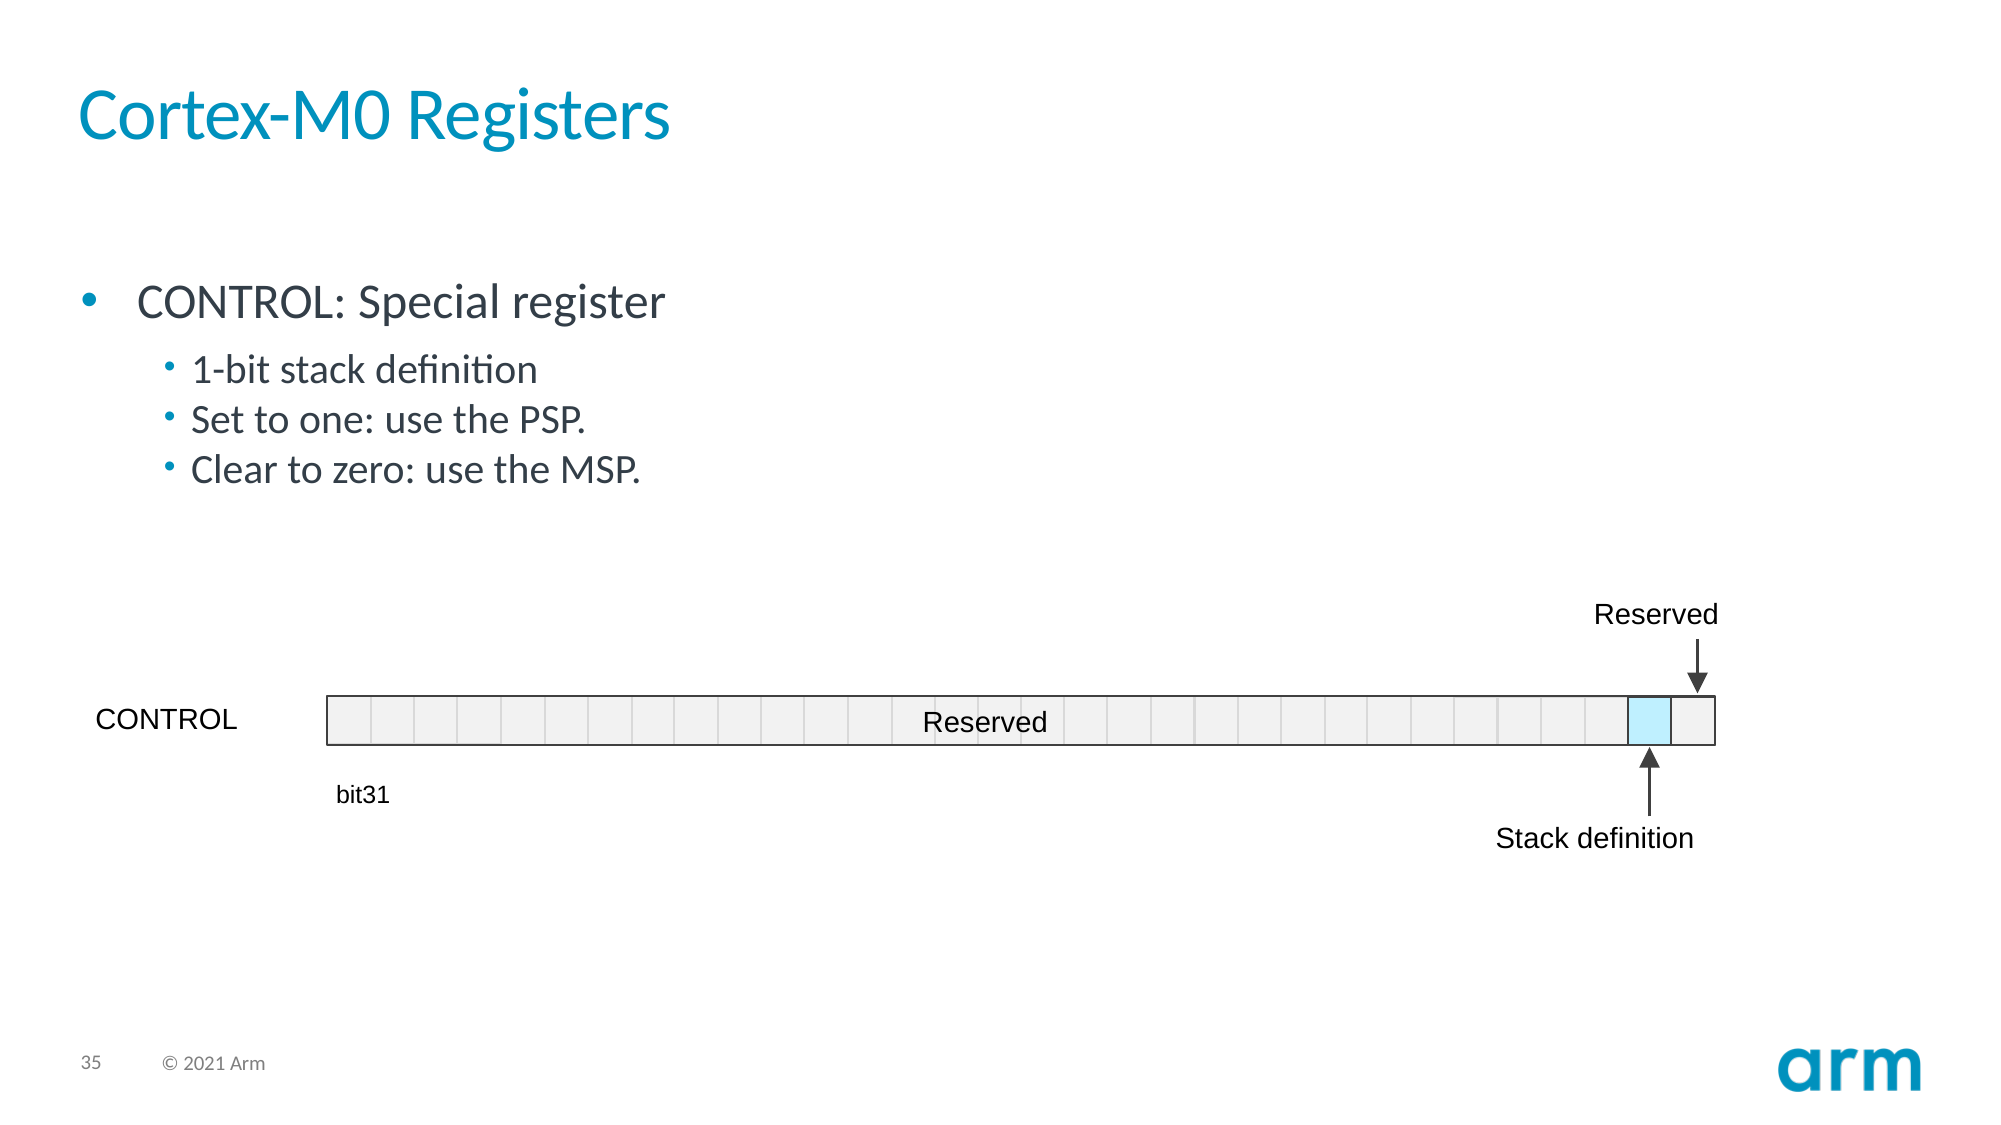

# Cortex-M0 Registers
CONTROL: Special register
1-bit stack definition
Set to one: use the PSP.
Clear to zero: use the MSP.
Reserved
CONTROL

Reserved

bit31
Stack definition